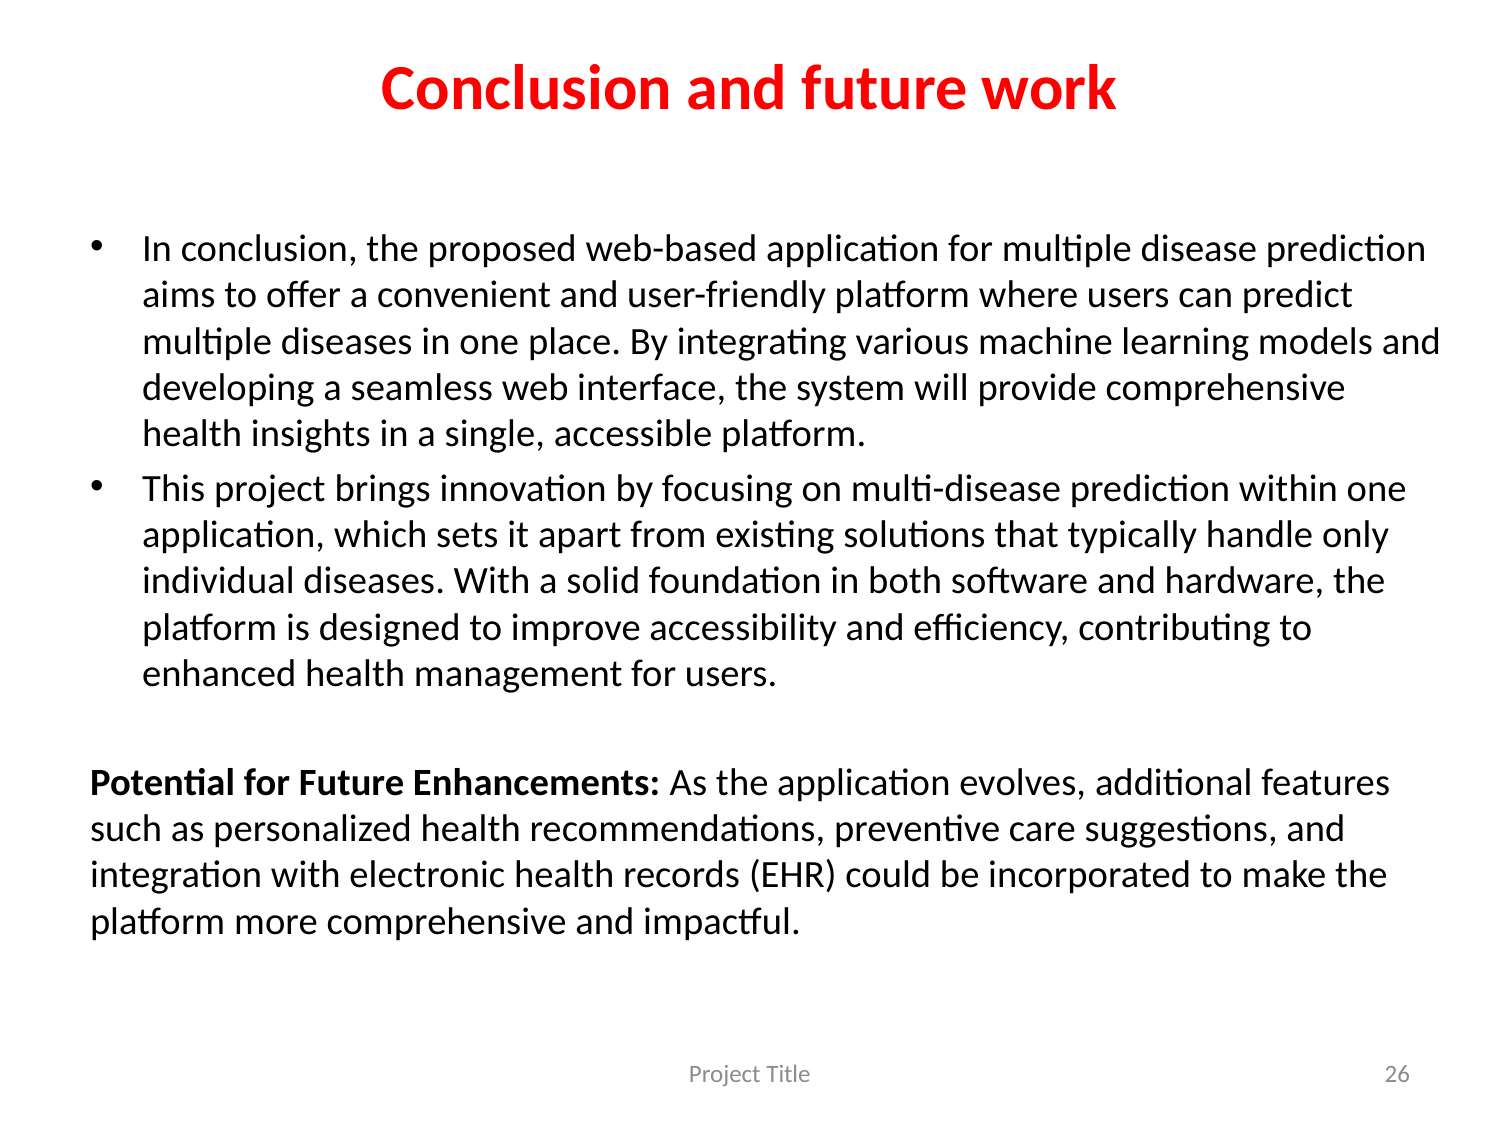

# Conclusion and future work
In conclusion, the proposed web-based application for multiple disease prediction aims to offer a convenient and user-friendly platform where users can predict multiple diseases in one place. By integrating various machine learning models and developing a seamless web interface, the system will provide comprehensive health insights in a single, accessible platform.
This project brings innovation by focusing on multi-disease prediction within one application, which sets it apart from existing solutions that typically handle only individual diseases. With a solid foundation in both software and hardware, the platform is designed to improve accessibility and efficiency, contributing to enhanced health management for users.

Potential for Future Enhancements: As the application evolves, additional features such as personalized health recommendations, preventive care suggestions, and integration with electronic health records (EHR) could be incorporated to make the platform more comprehensive and impactful.
Project Title
26